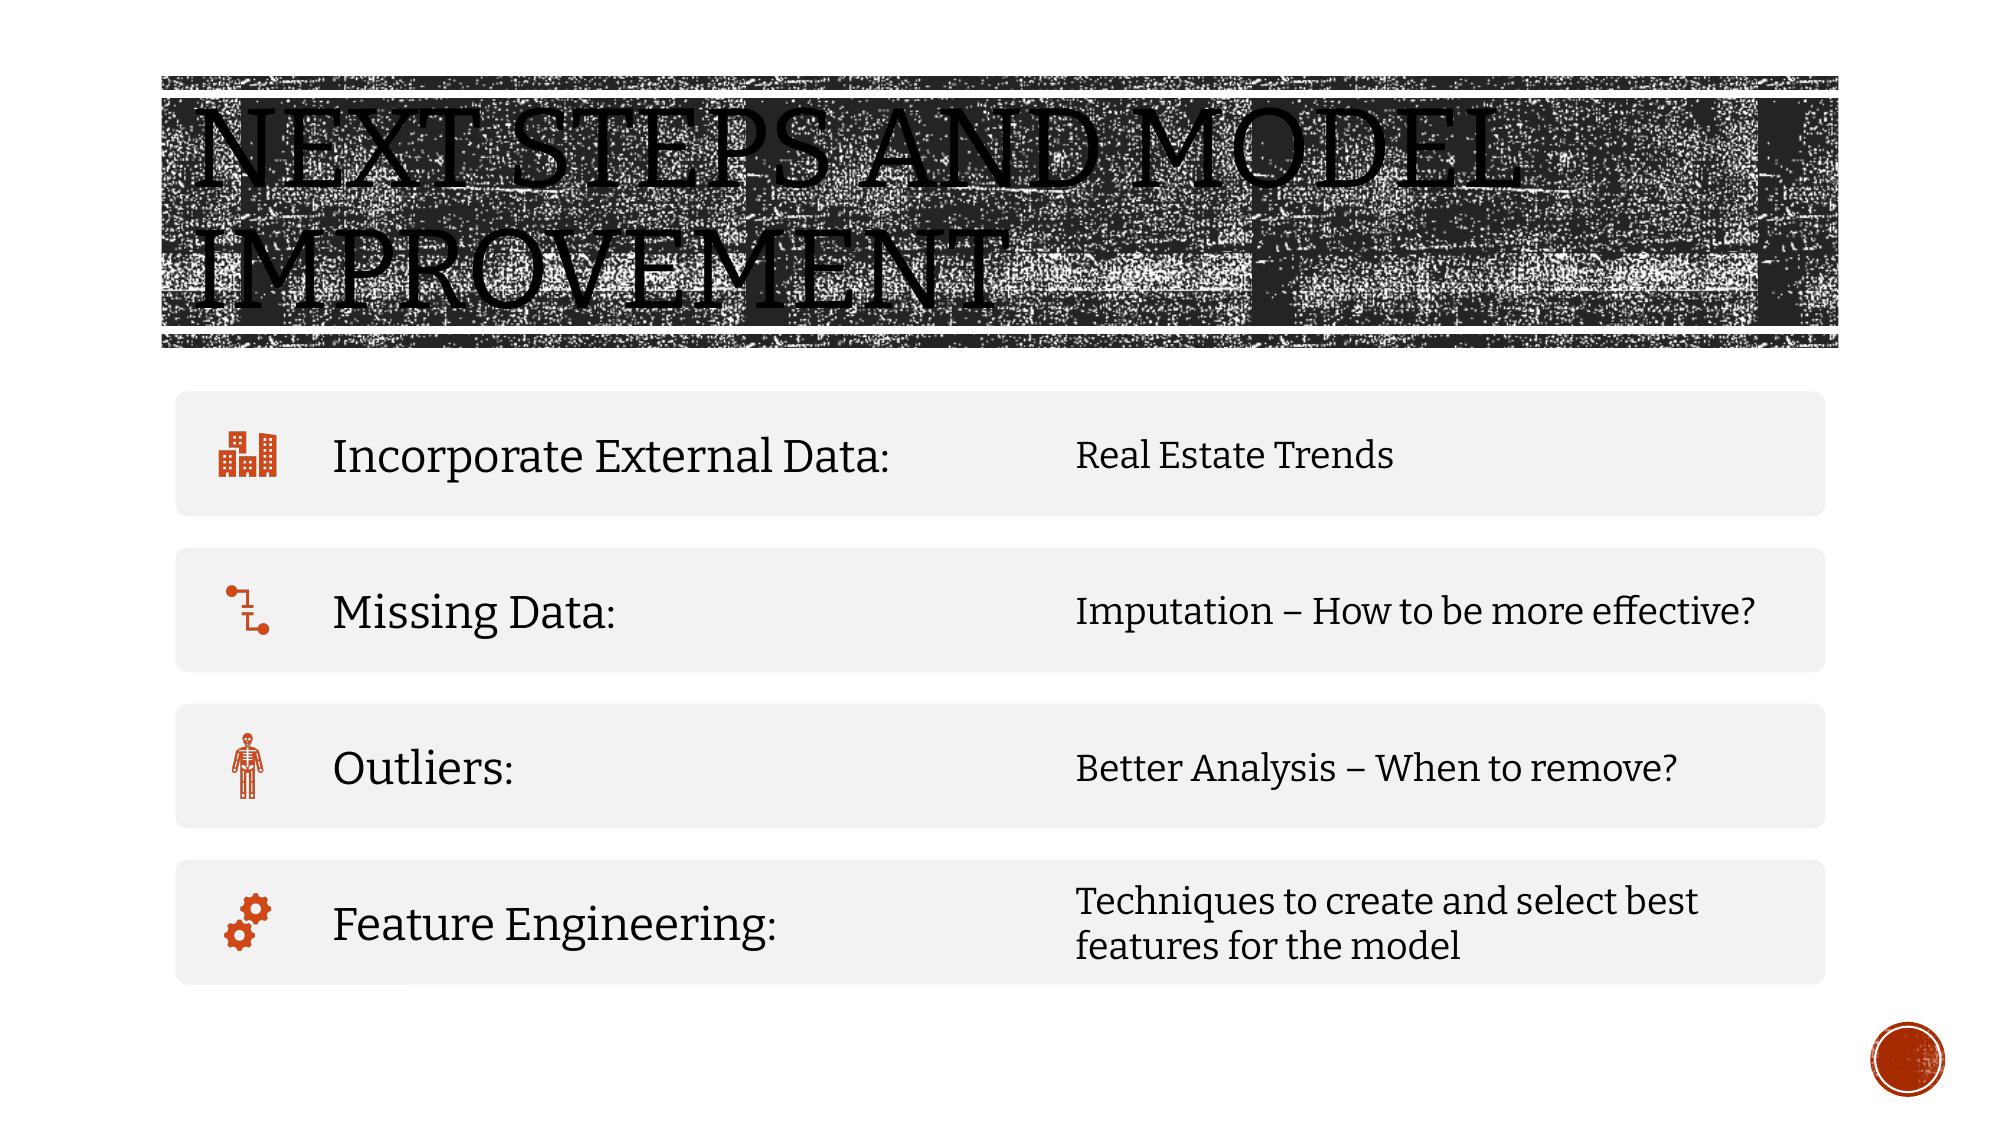

# Next Steps and Model Improvement

Incorporate External Data:
Real Estate Trends
Missing Data:
Imputation – How to be more effective?
Outliers:
Better Analysis – When to remove?
Feature Engineering:
Techniques to create and select best features for the model